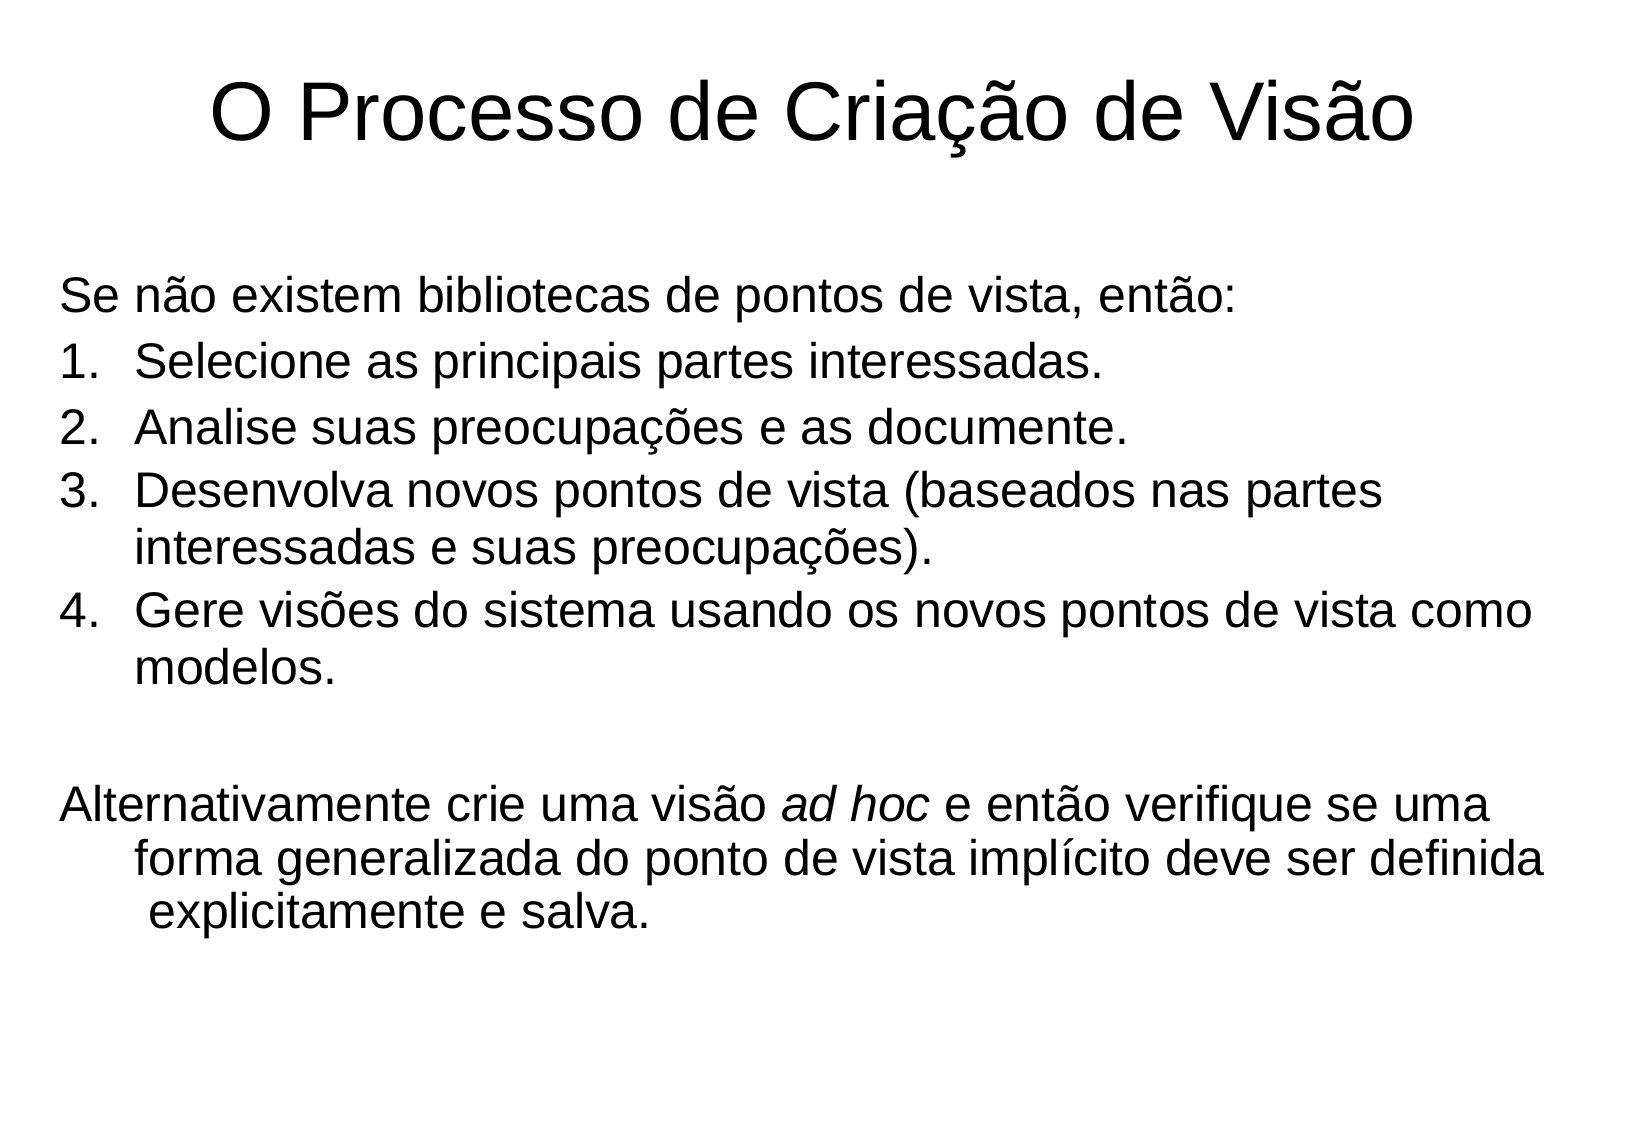

# O Processo de Criação de Visão
Se não existem bibliotecas de pontos de vista, então:
Selecione as principais partes interessadas.
Analise suas preocupações e as documente.
Desenvolva novos pontos de vista (baseados nas partes
interessadas e suas preocupações).
Gere visões do sistema usando os novos pontos de vista como
modelos.

Alternativamente crie uma visão ad hoc e então verifique se uma  forma generalizada do ponto de vista implícito deve ser definida  explicitamente e salva.